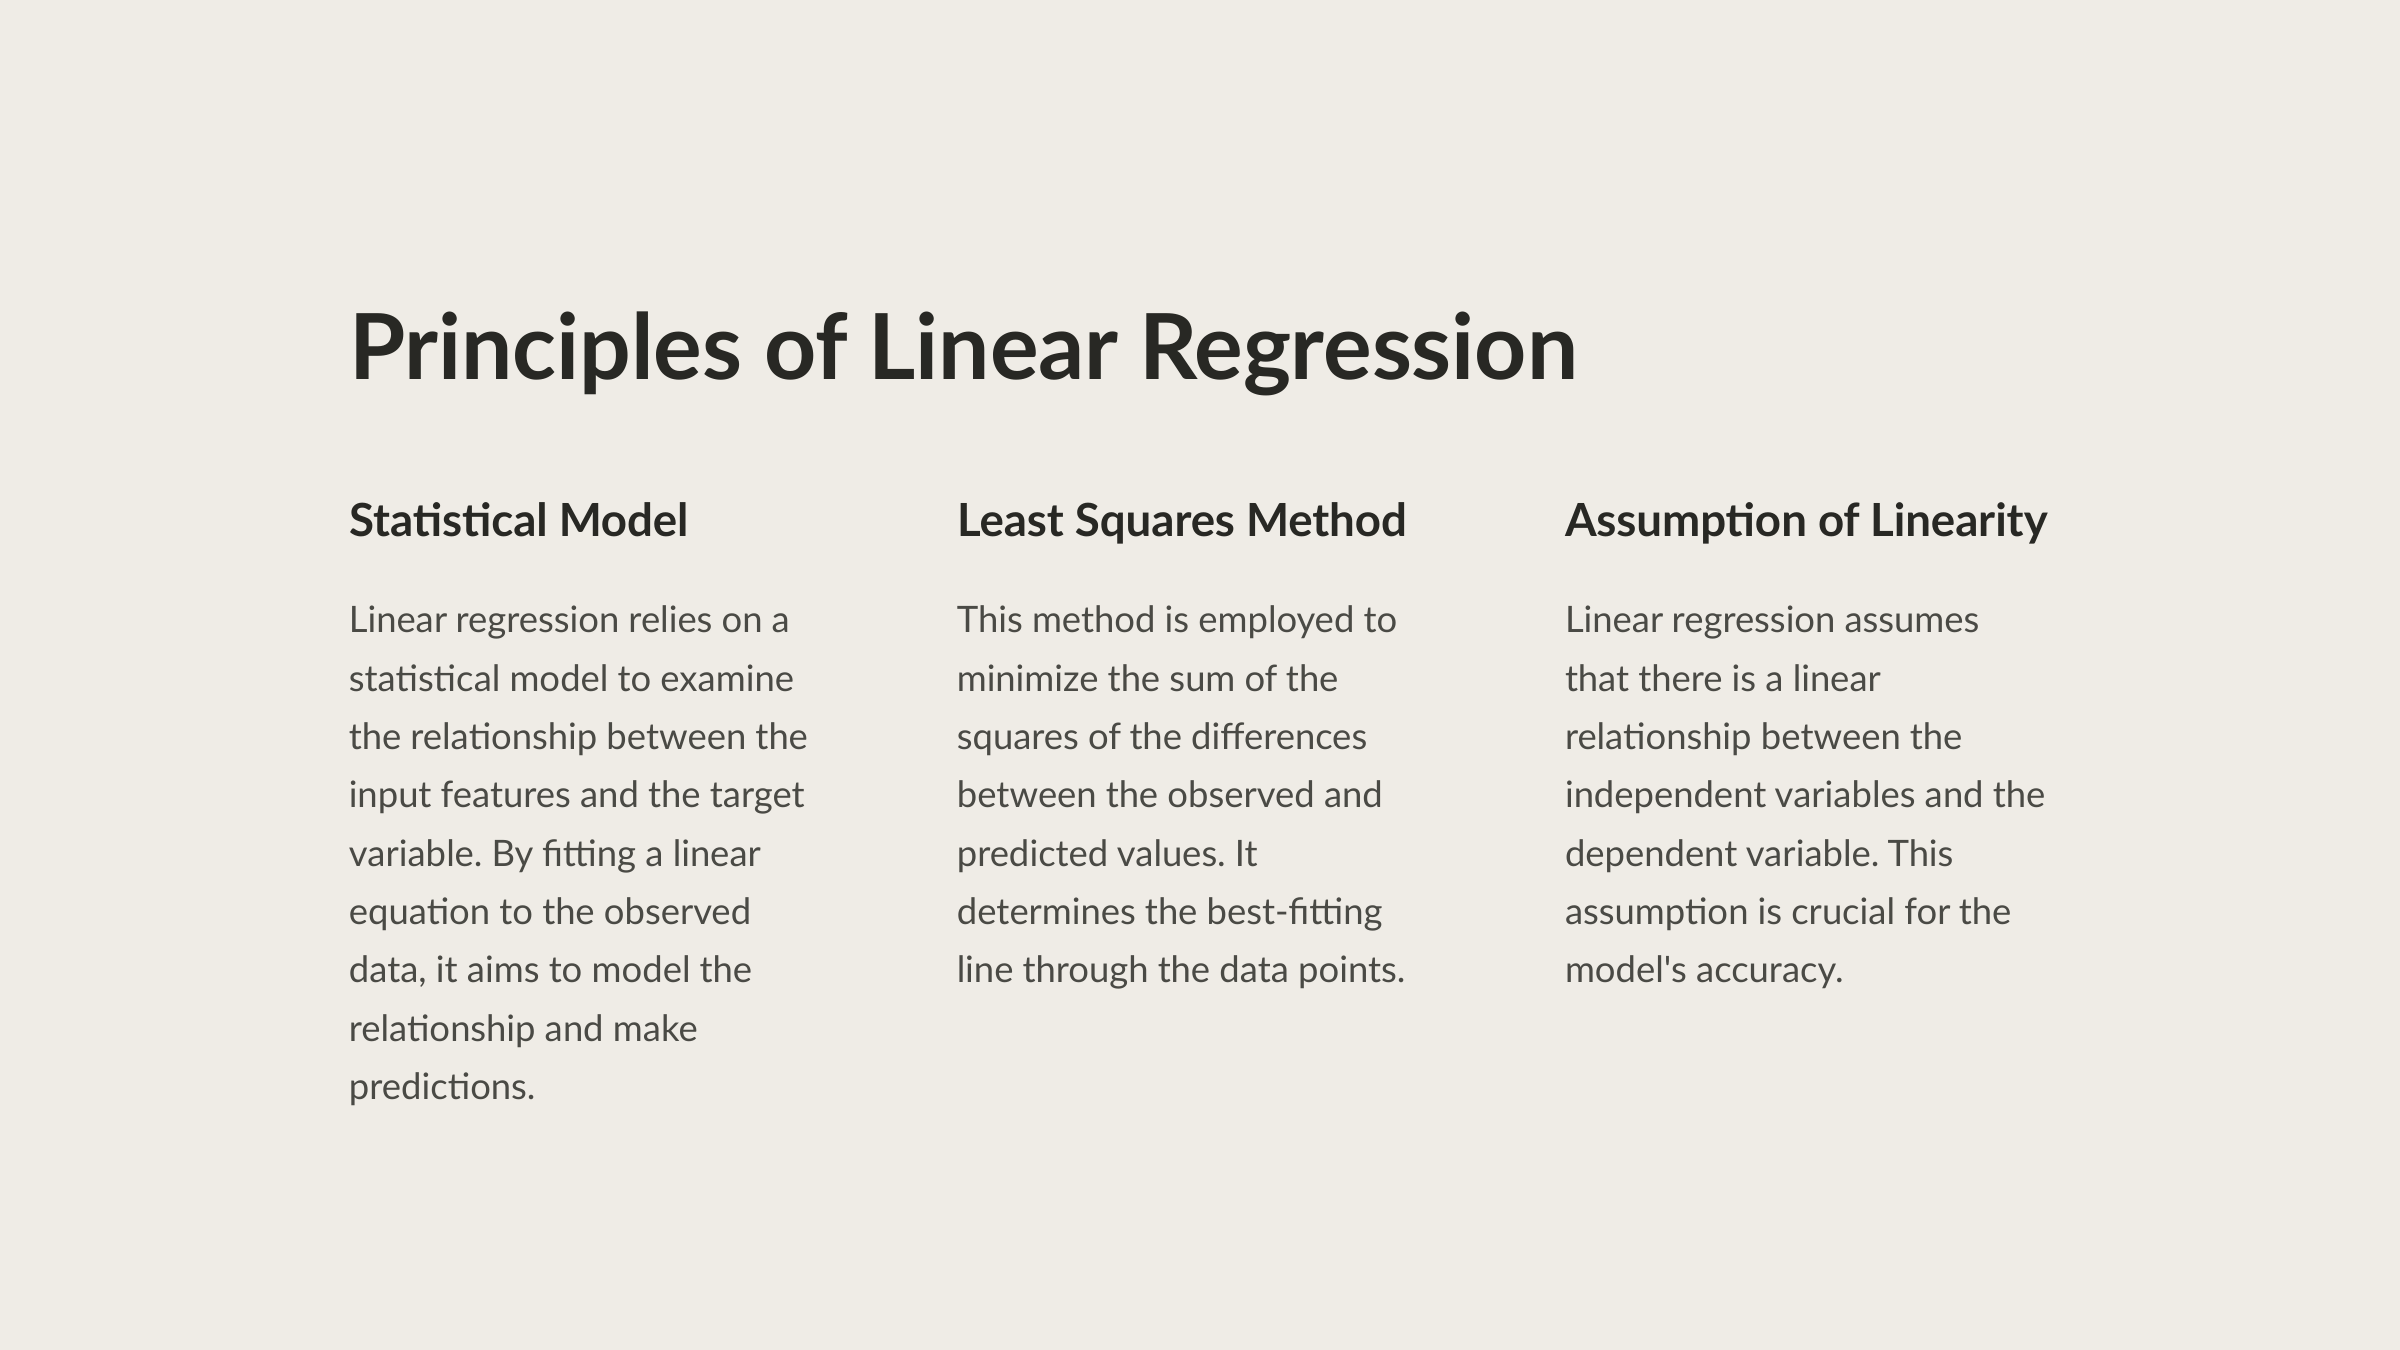

Principles of Linear Regression
Statistical Model
Least Squares Method
Assumption of Linearity
Linear regression relies on a statistical model to examine the relationship between the input features and the target variable. By fitting a linear equation to the observed data, it aims to model the relationship and make predictions.
This method is employed to minimize the sum of the squares of the differences between the observed and predicted values. It determines the best-fitting line through the data points.
Linear regression assumes that there is a linear relationship between the independent variables and the dependent variable. This assumption is crucial for the model's accuracy.